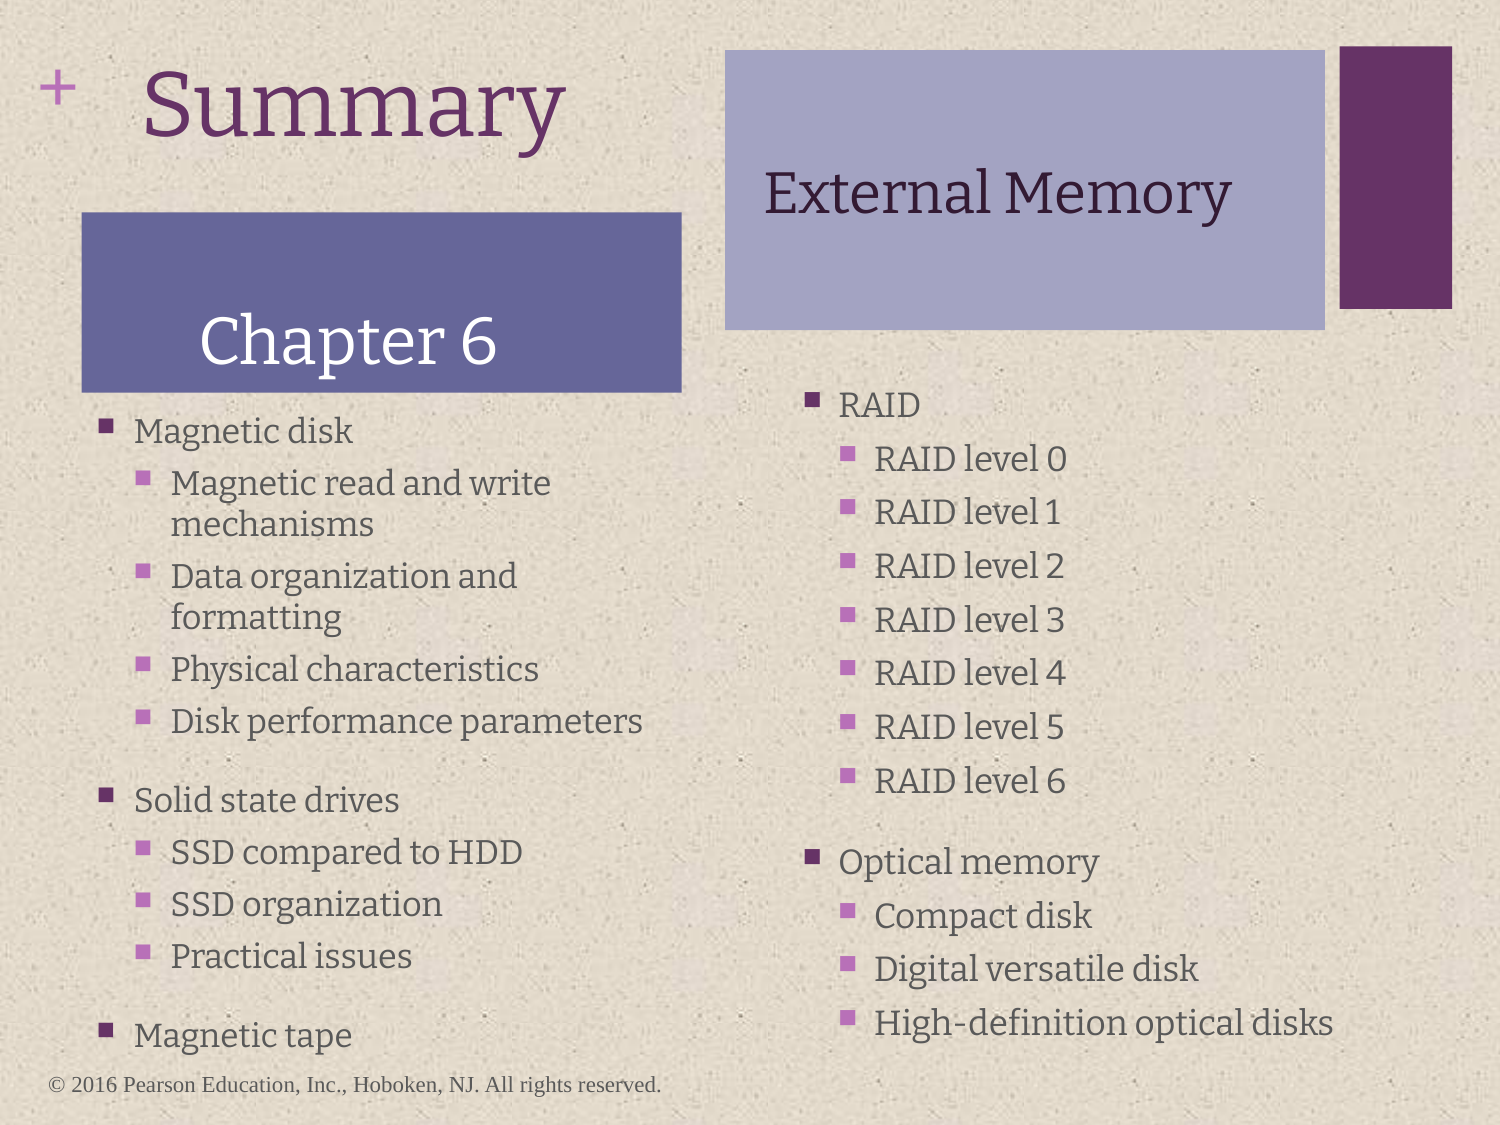

# Summary
External Memory

Chapter 6

RAID
RAID level 0
RAID level 1
RAID level 2
RAID level 3
RAID level 4
RAID level 5
RAID level 6
Optical memory
Compact disk
Digital versatile disk
High-definition optical disks
Magnetic disk
Magnetic read and write mechanisms
Data organization and formatting
Physical characteristics
Disk performance parameters
Solid state drives
SSD compared to HDD
SSD organization
Practical issues
Magnetic tape
© 2016 Pearson Education, Inc., Hoboken, NJ. All rights reserved.